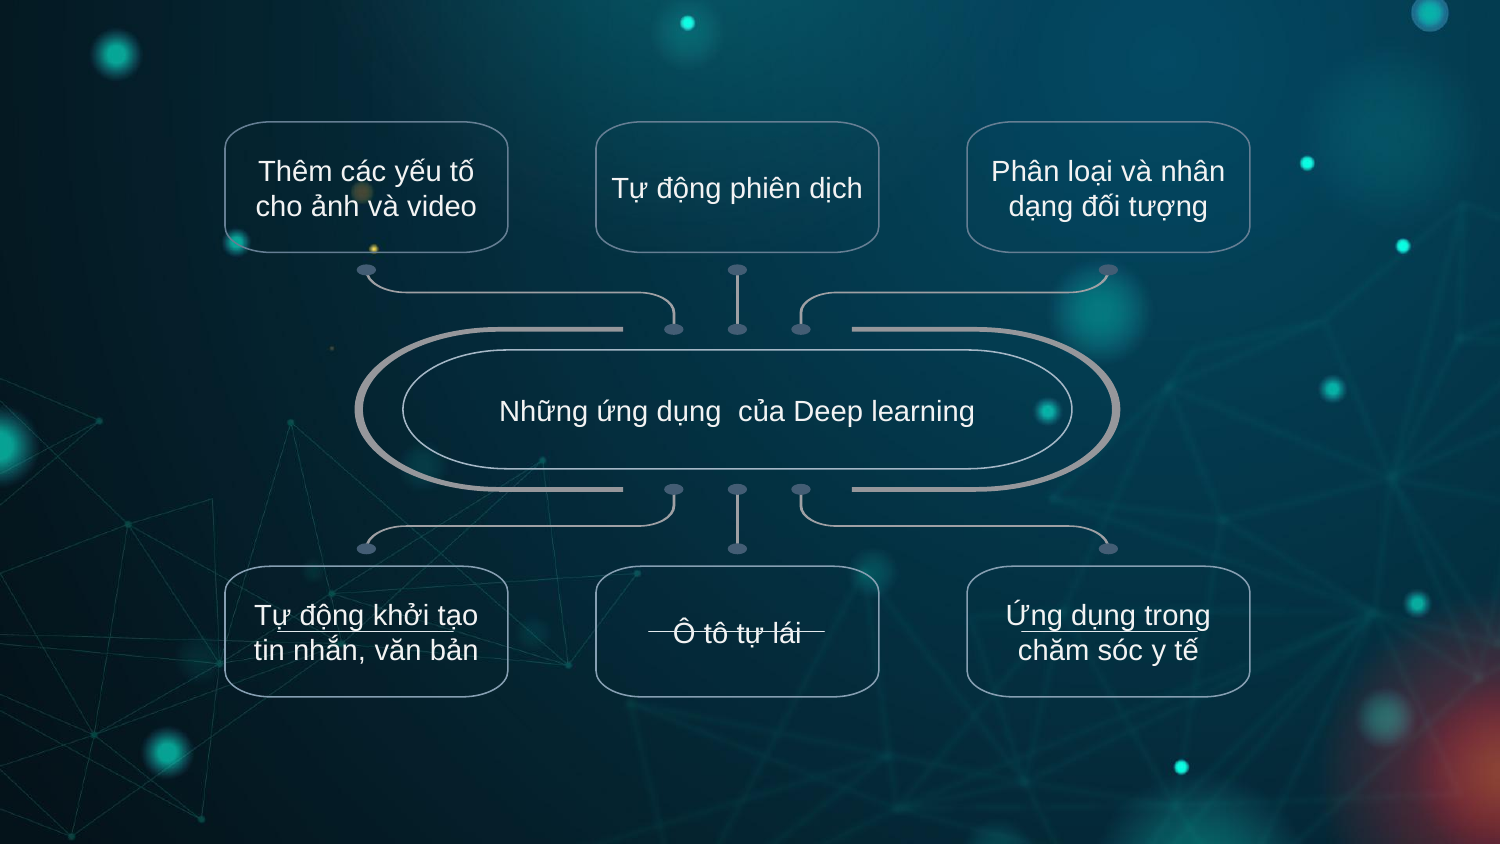

Thêm các yếu tố cho ảnh và video

Tự động phiên dịch

Phân loại và nhân dạng đối tượng

Những ứng dụng  của Deep learning

Tự động khởi tạo tin nhắn, văn bản

Ô tô tự lái

Ứng dụng trong chăm sóc y tế